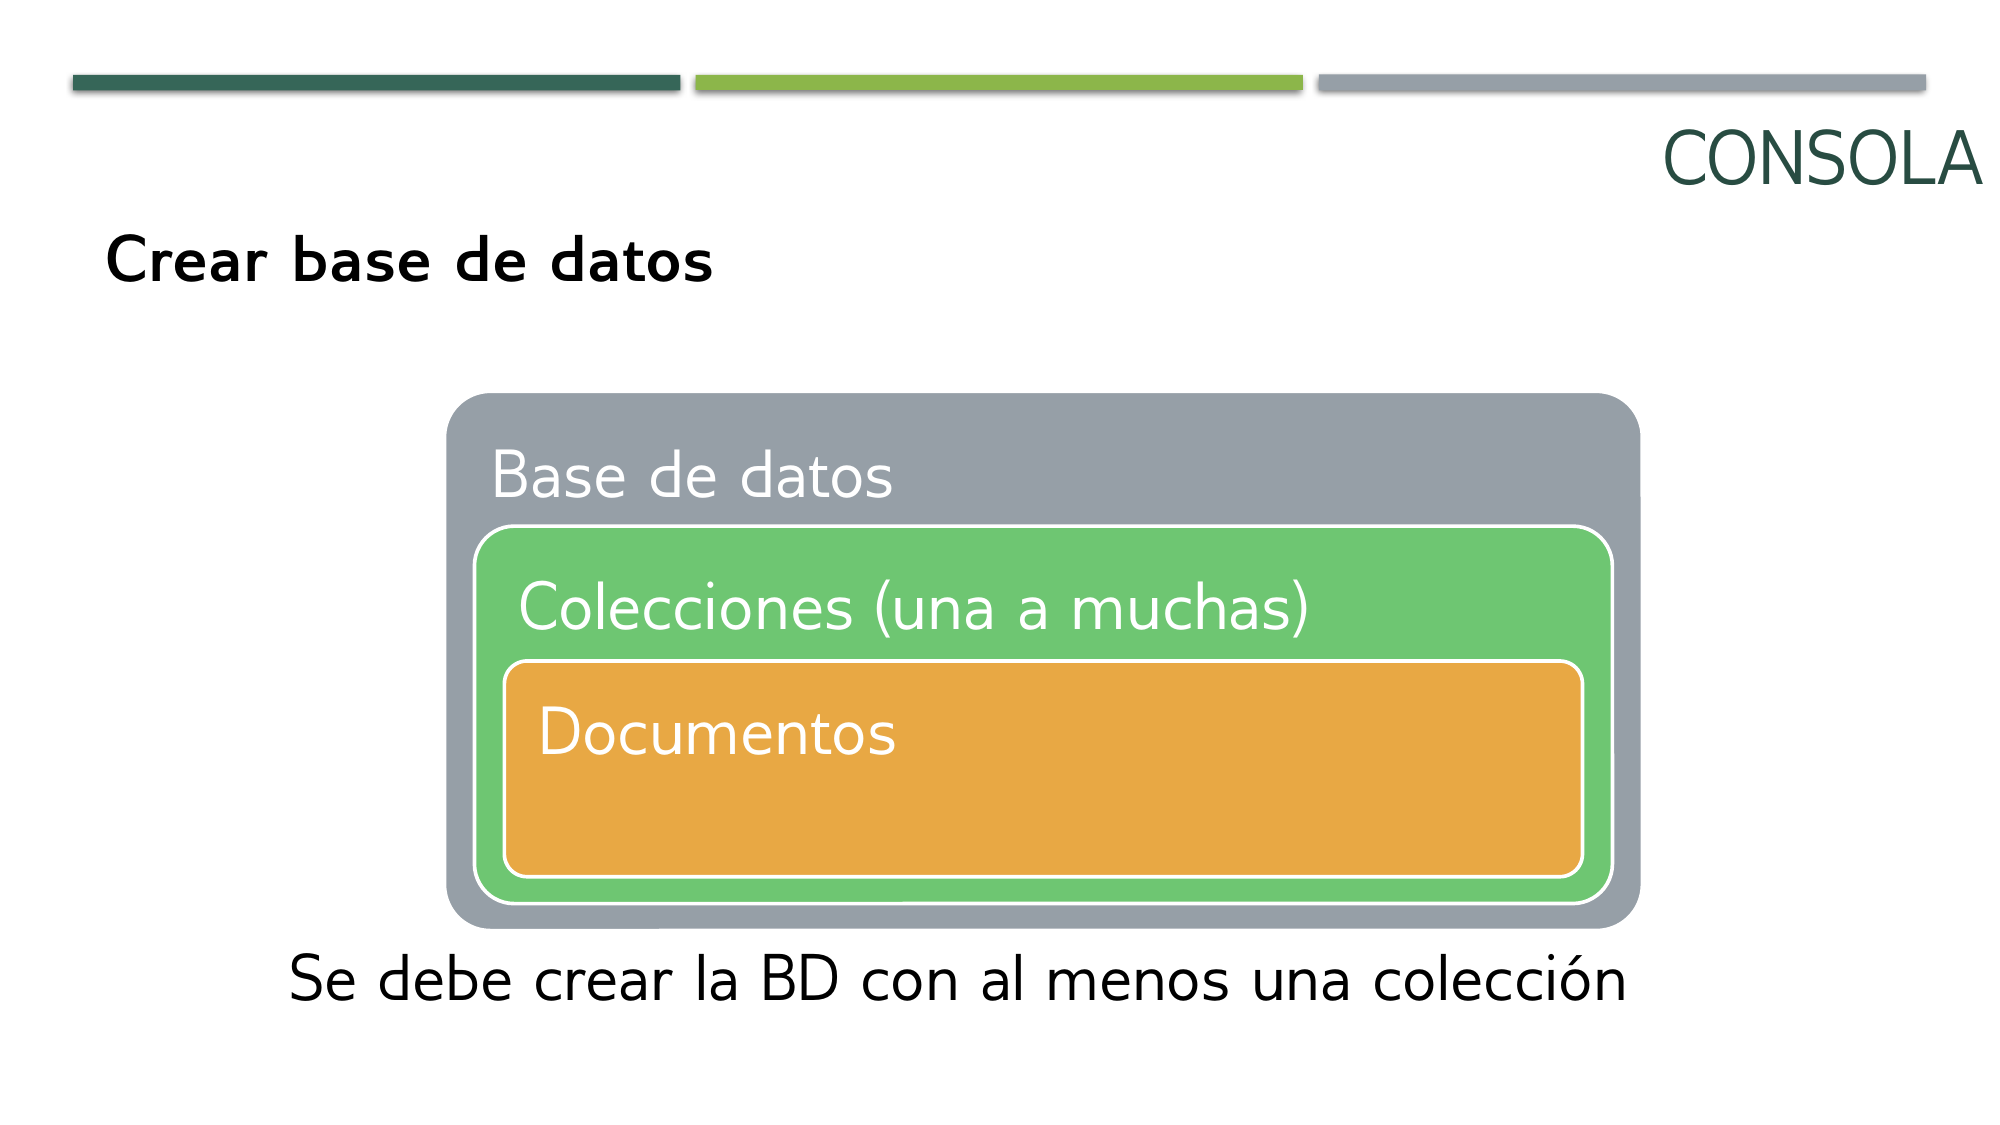

Consola
Crear base de datos

Se debe crear la BD con al menos una colección

Base de datos
Colecciones (una a muchas)
Documentos